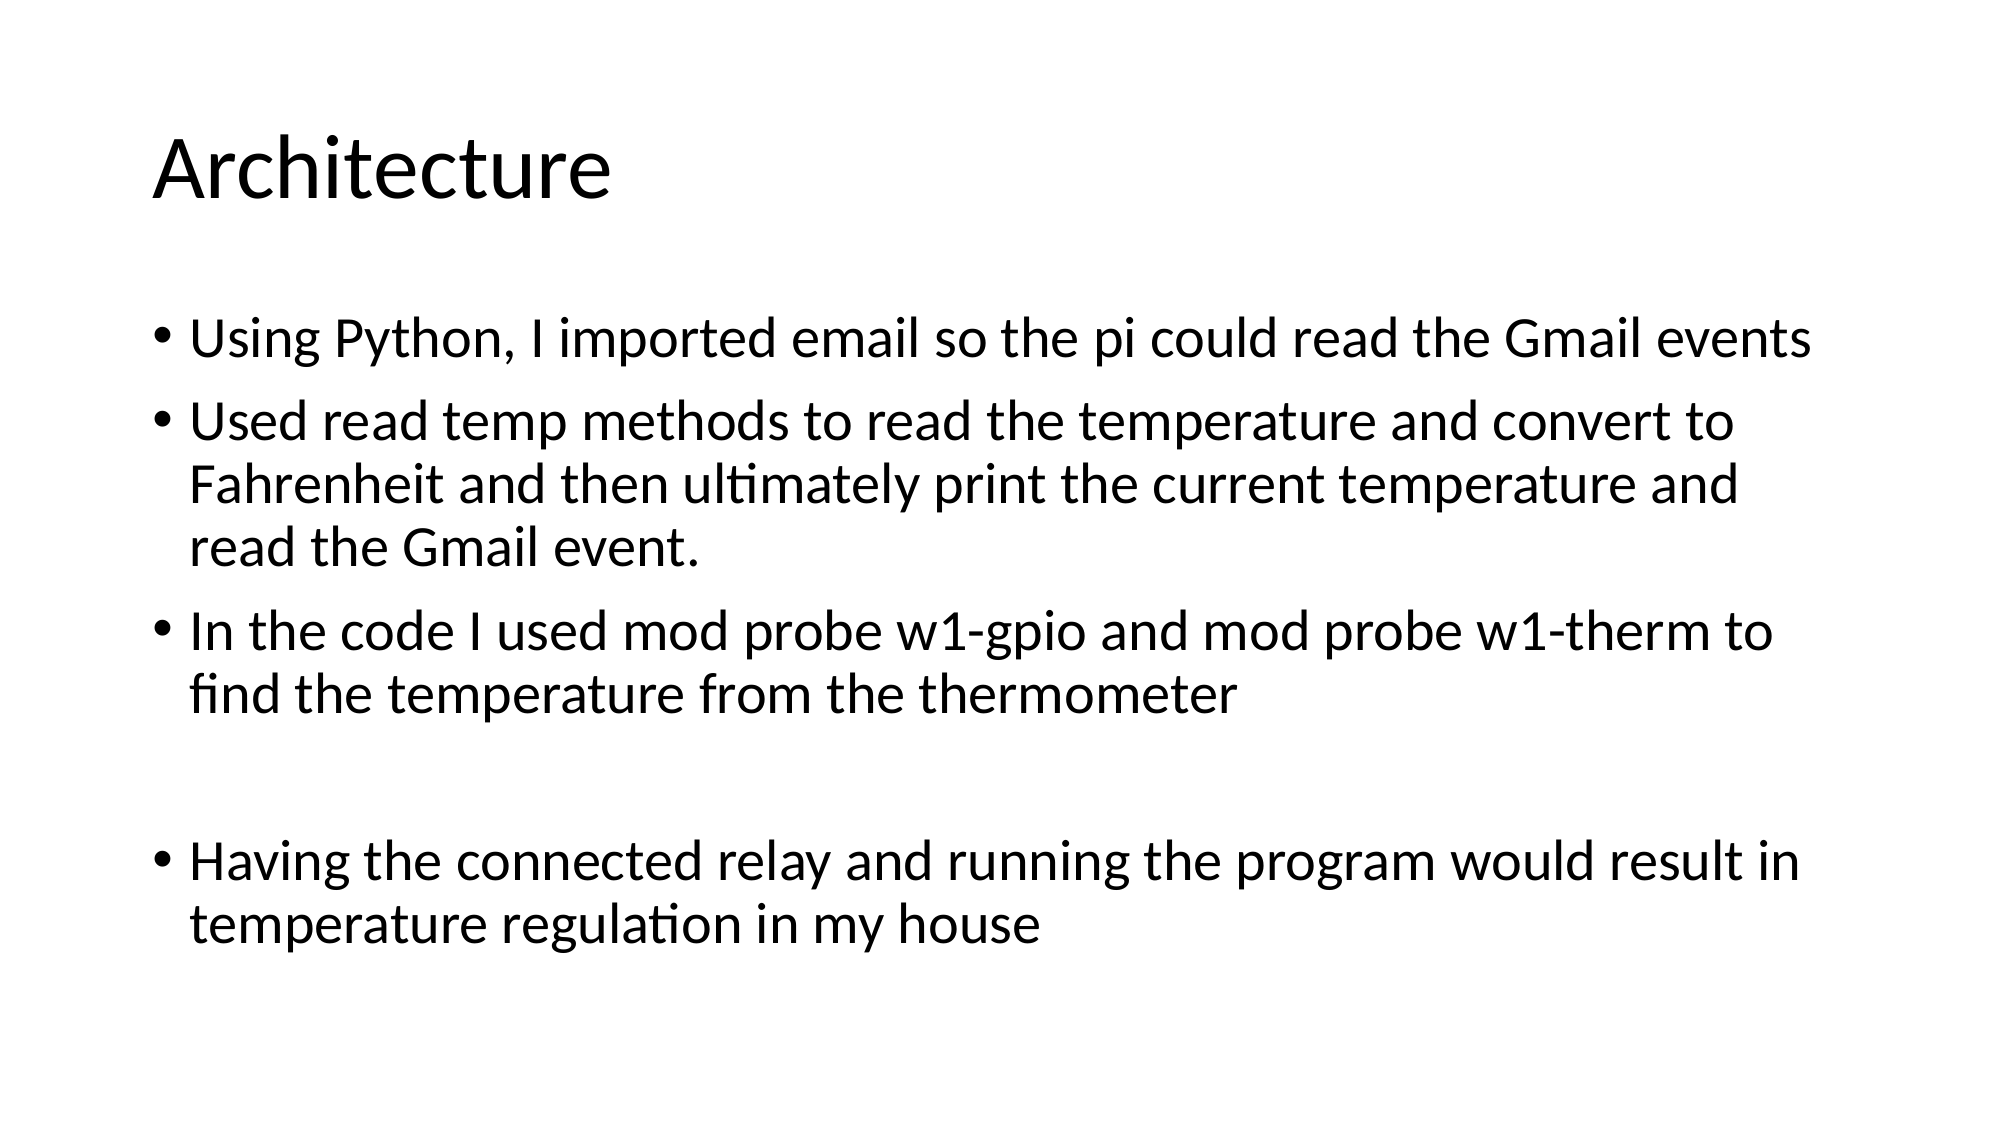

# Architecture
Using Python, I imported email so the pi could read the Gmail events
Used read temp methods to read the temperature and convert to Fahrenheit and then ultimately print the current temperature and read the Gmail event.
In the code I used mod probe w1-gpio and mod probe w1-therm to find the temperature from the thermometer

Having the connected relay and running the program would result in temperature regulation in my house